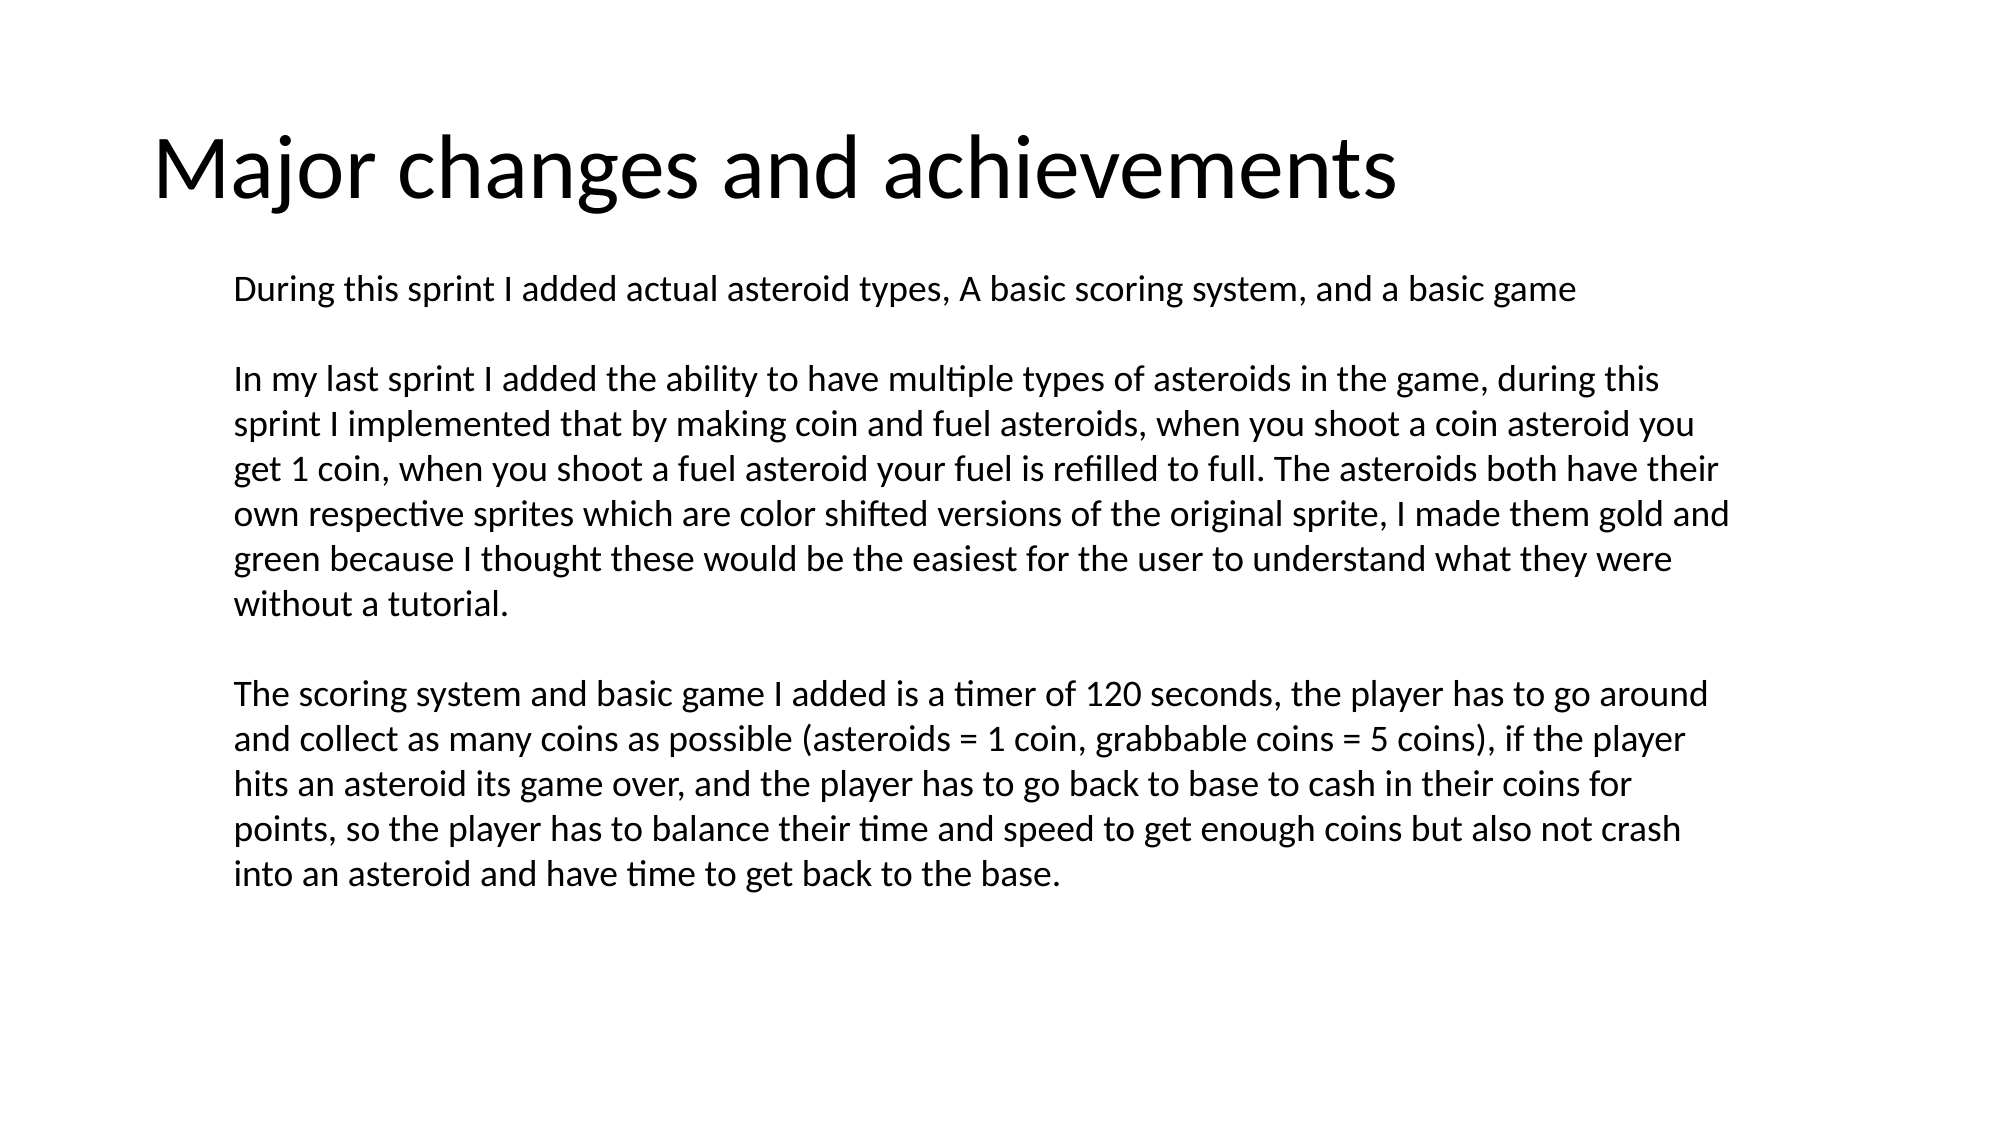

# Major changes and achievements

During this sprint I added actual asteroid types, A basic scoring system, and a basic game

In my last sprint I added the ability to have multiple types of asteroids in the game, during this sprint I implemented that by making coin and fuel asteroids, when you shoot a coin asteroid you get 1 coin, when you shoot a fuel asteroid your fuel is refilled to full. The asteroids both have their own respective sprites which are color shifted versions of the original sprite, I made them gold and green because I thought these would be the easiest for the user to understand what they were without a tutorial.

The scoring system and basic game I added is a timer of 120 seconds, the player has to go around and collect as many coins as possible (asteroids = 1 coin, grabbable coins = 5 coins), if the player hits an asteroid its game over, and the player has to go back to base to cash in their coins for points, so the player has to balance their time and speed to get enough coins but also not crash into an asteroid and have time to get back to the base.